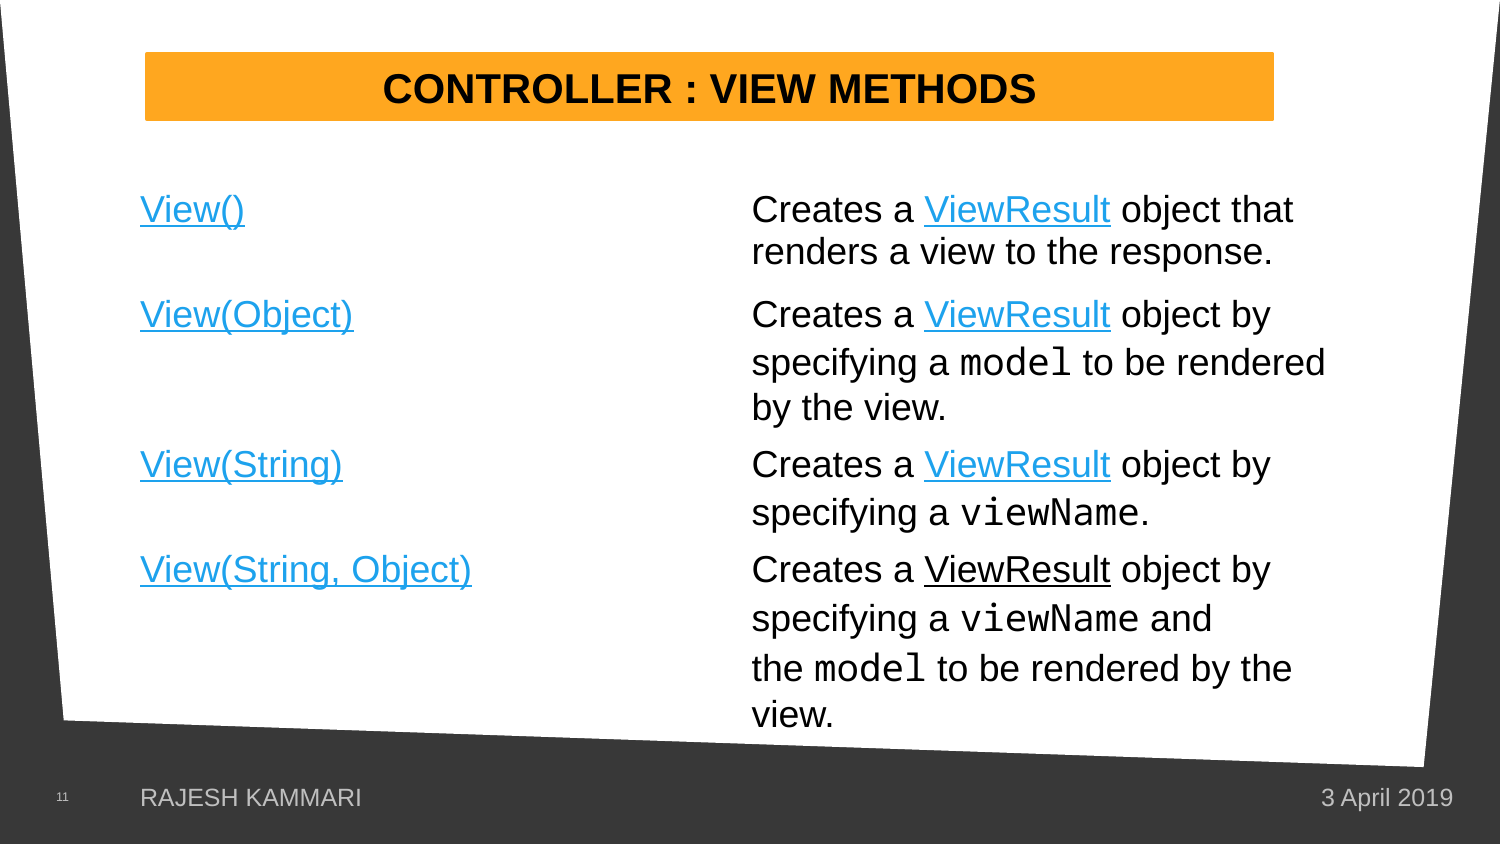

CONTROLLER : VIEW METHODS

| View() | Creates a ViewResult object that renders a view to the response. |
| --- | --- |
| View(Object) | Creates a ViewResult object by specifying a model to be rendered by the view. |
| View(String) | Creates a ViewResult object by specifying a viewName. |
| View(String, Object) | Creates a ViewResult object by specifying a viewName and the model to be rendered by the view. |
11
RAJESH KAMMARI
3 April 2019